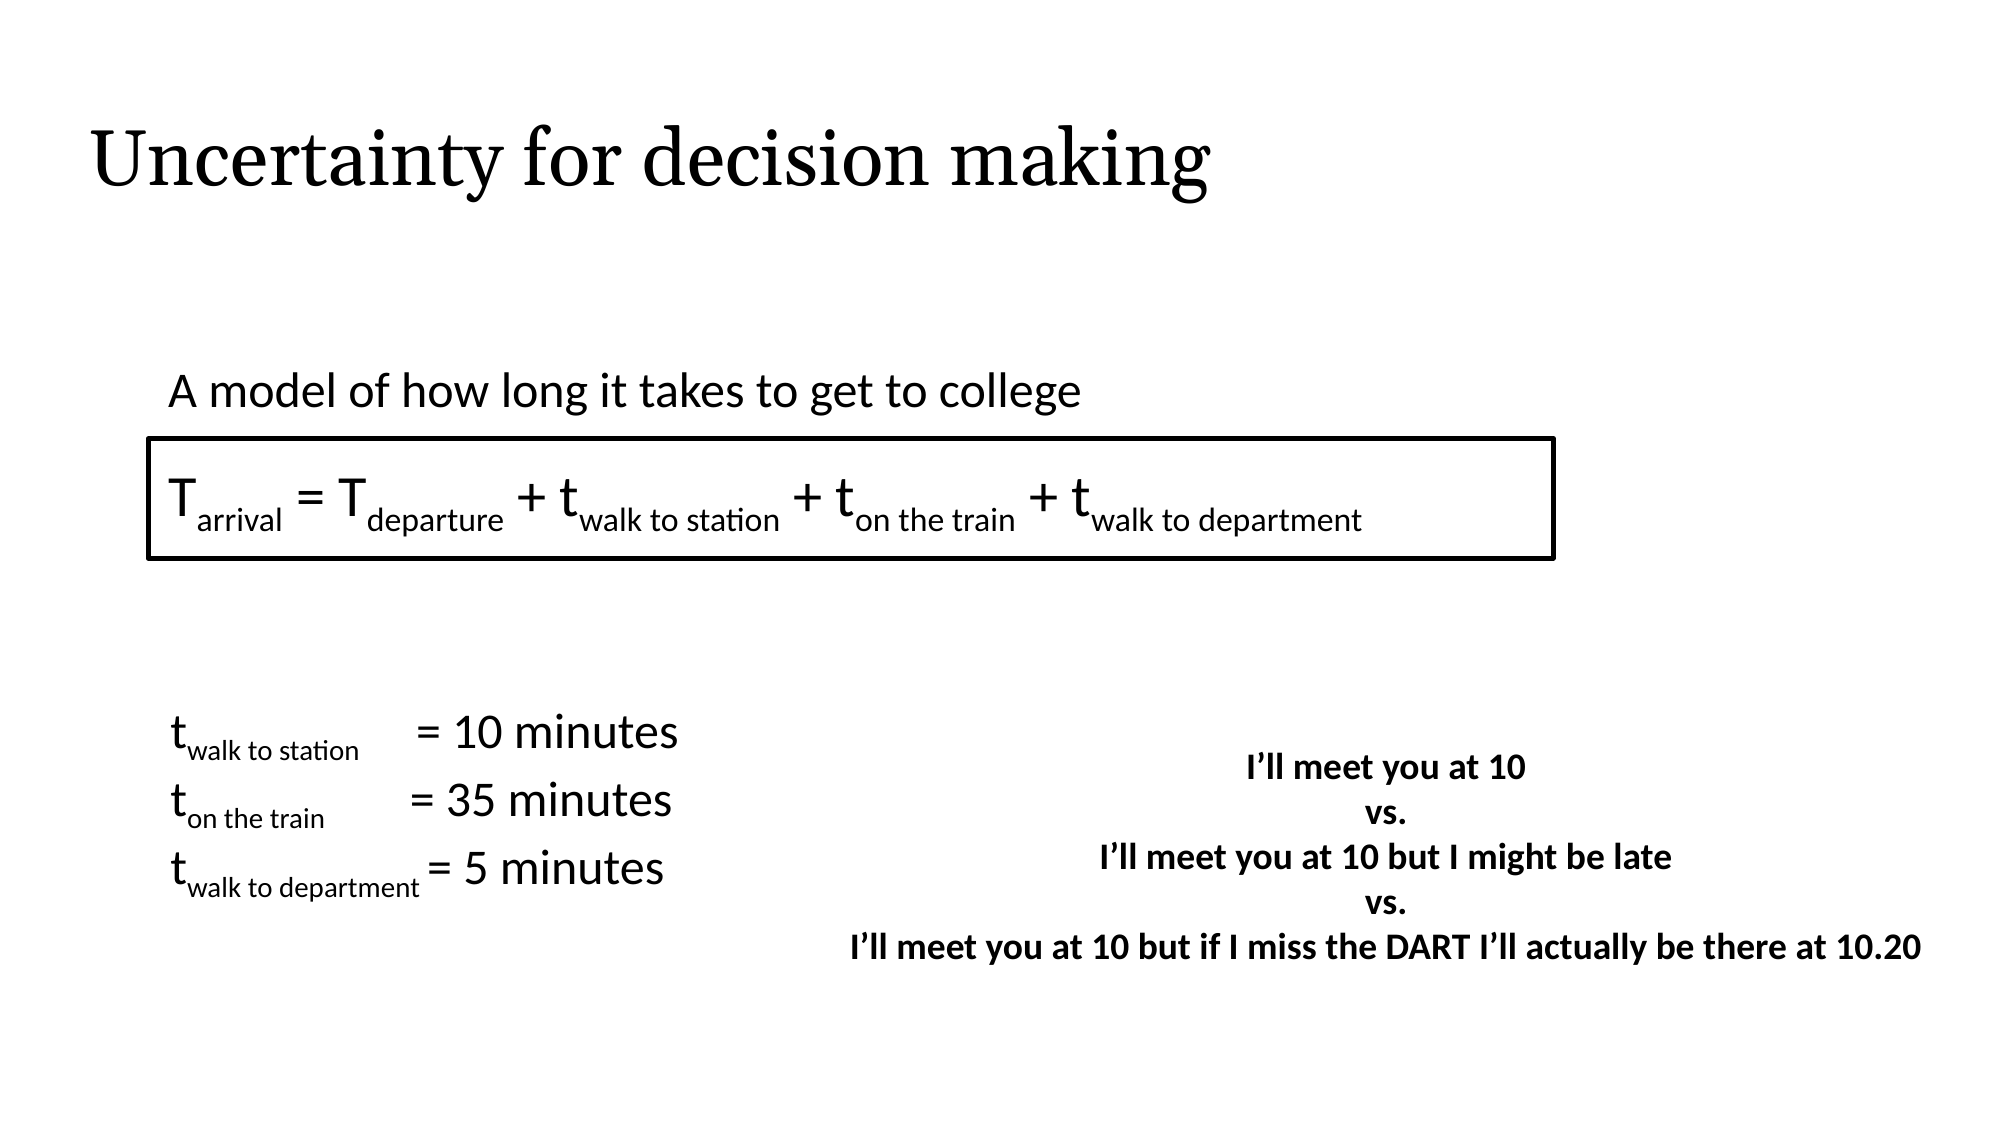

# Uncertainty for decision making
A model of how long it takes to get to college
Tarrival = Tdeparture + twalk to station + ton the train + twalk to department
twalk to station     = 10 minutes
ton the train             = 35 minutes
twalk to department = 5 minutes
I’ll meet you at 10
vs.
I’ll meet you at 10 but I might be late
vs.
I’ll meet you at 10 but if I miss the DART I’ll actually be there at 10.20